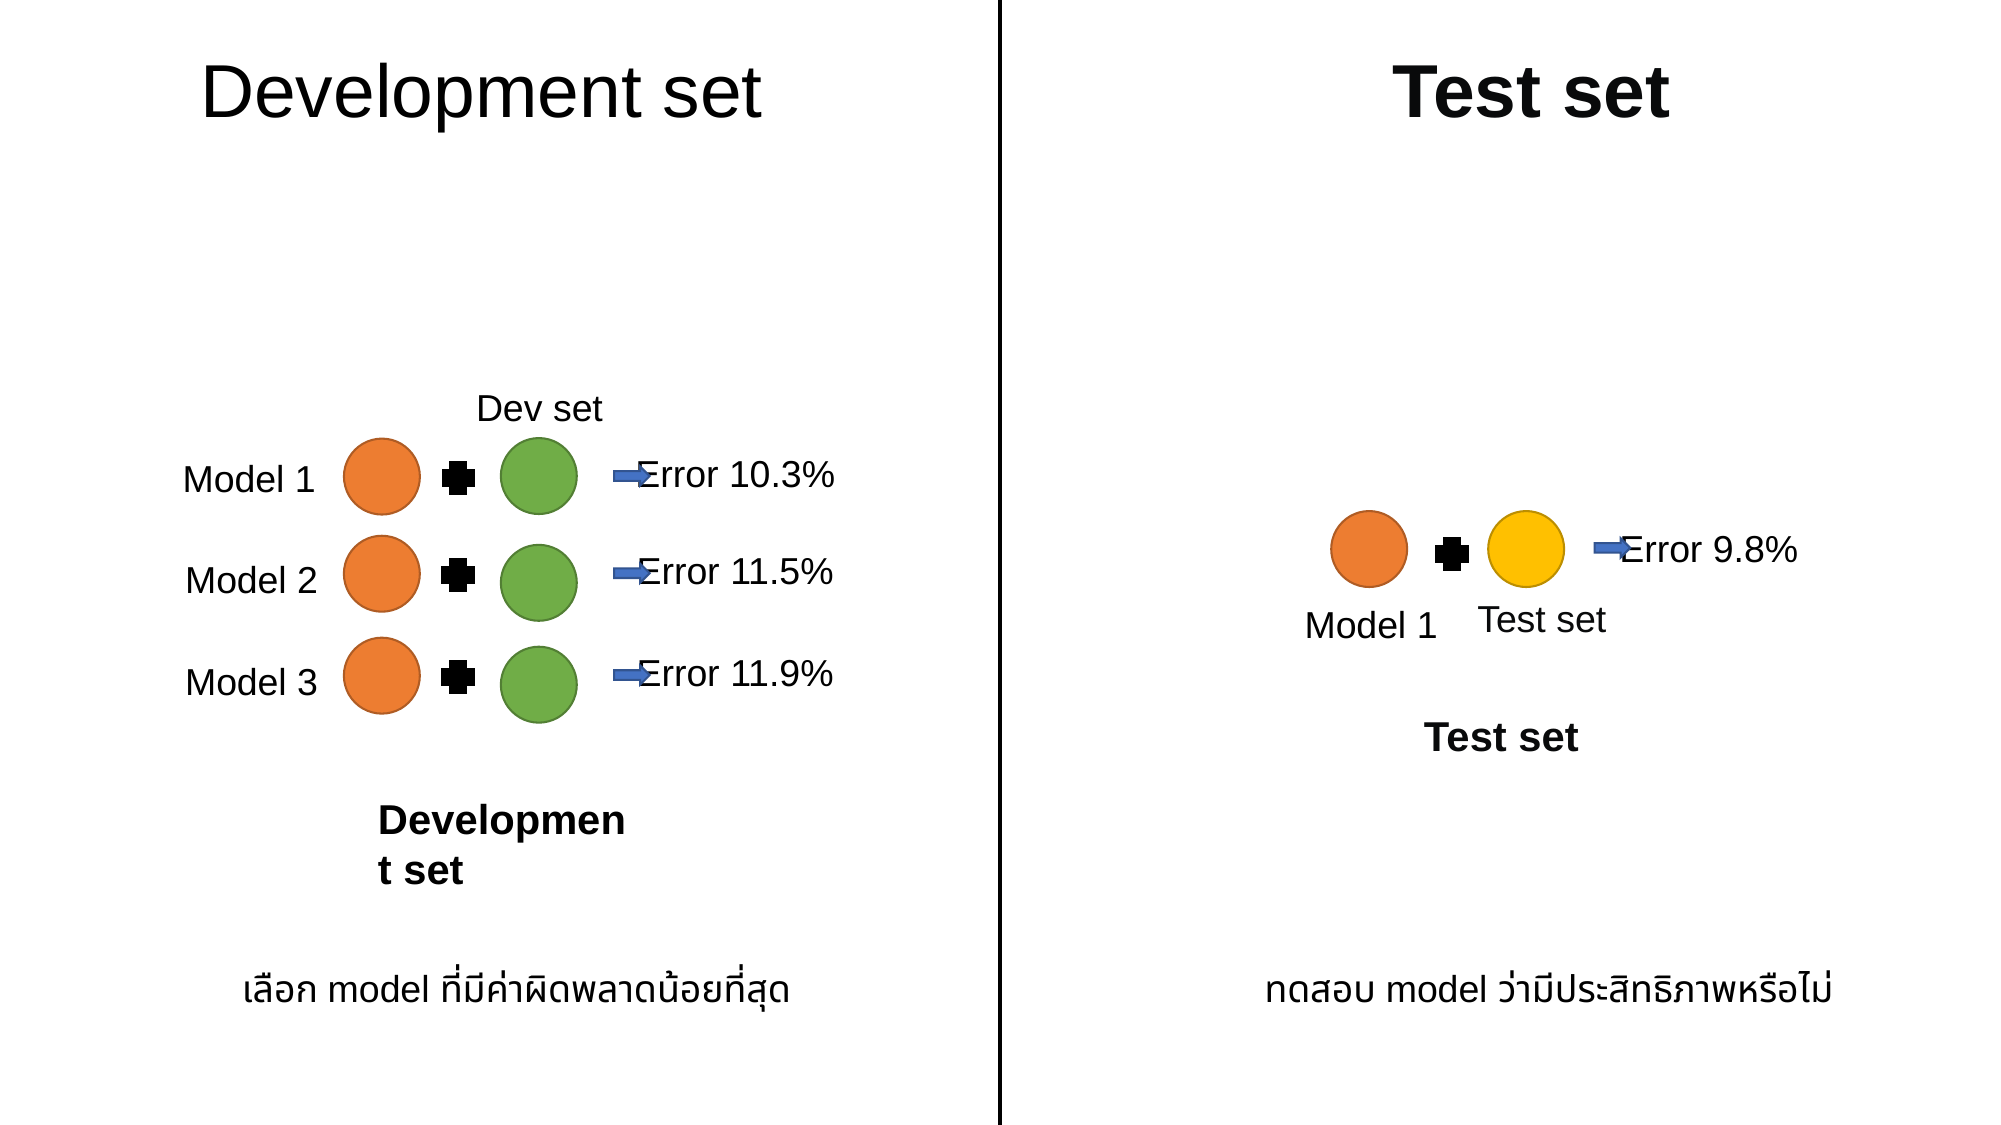

Test set
Development set
Dev set

Error 10.3%
Model 1

Error 9.8%

Error 11.5%

Model 2

Test set
Model 1

Error 11.9%

Model 3

Test set
Development set
เลือก model ที่มีค่าผิดพลาดน้อยที่สุด
ทดสอบ model ว่ามีประสิทธิภาพหรือไม่